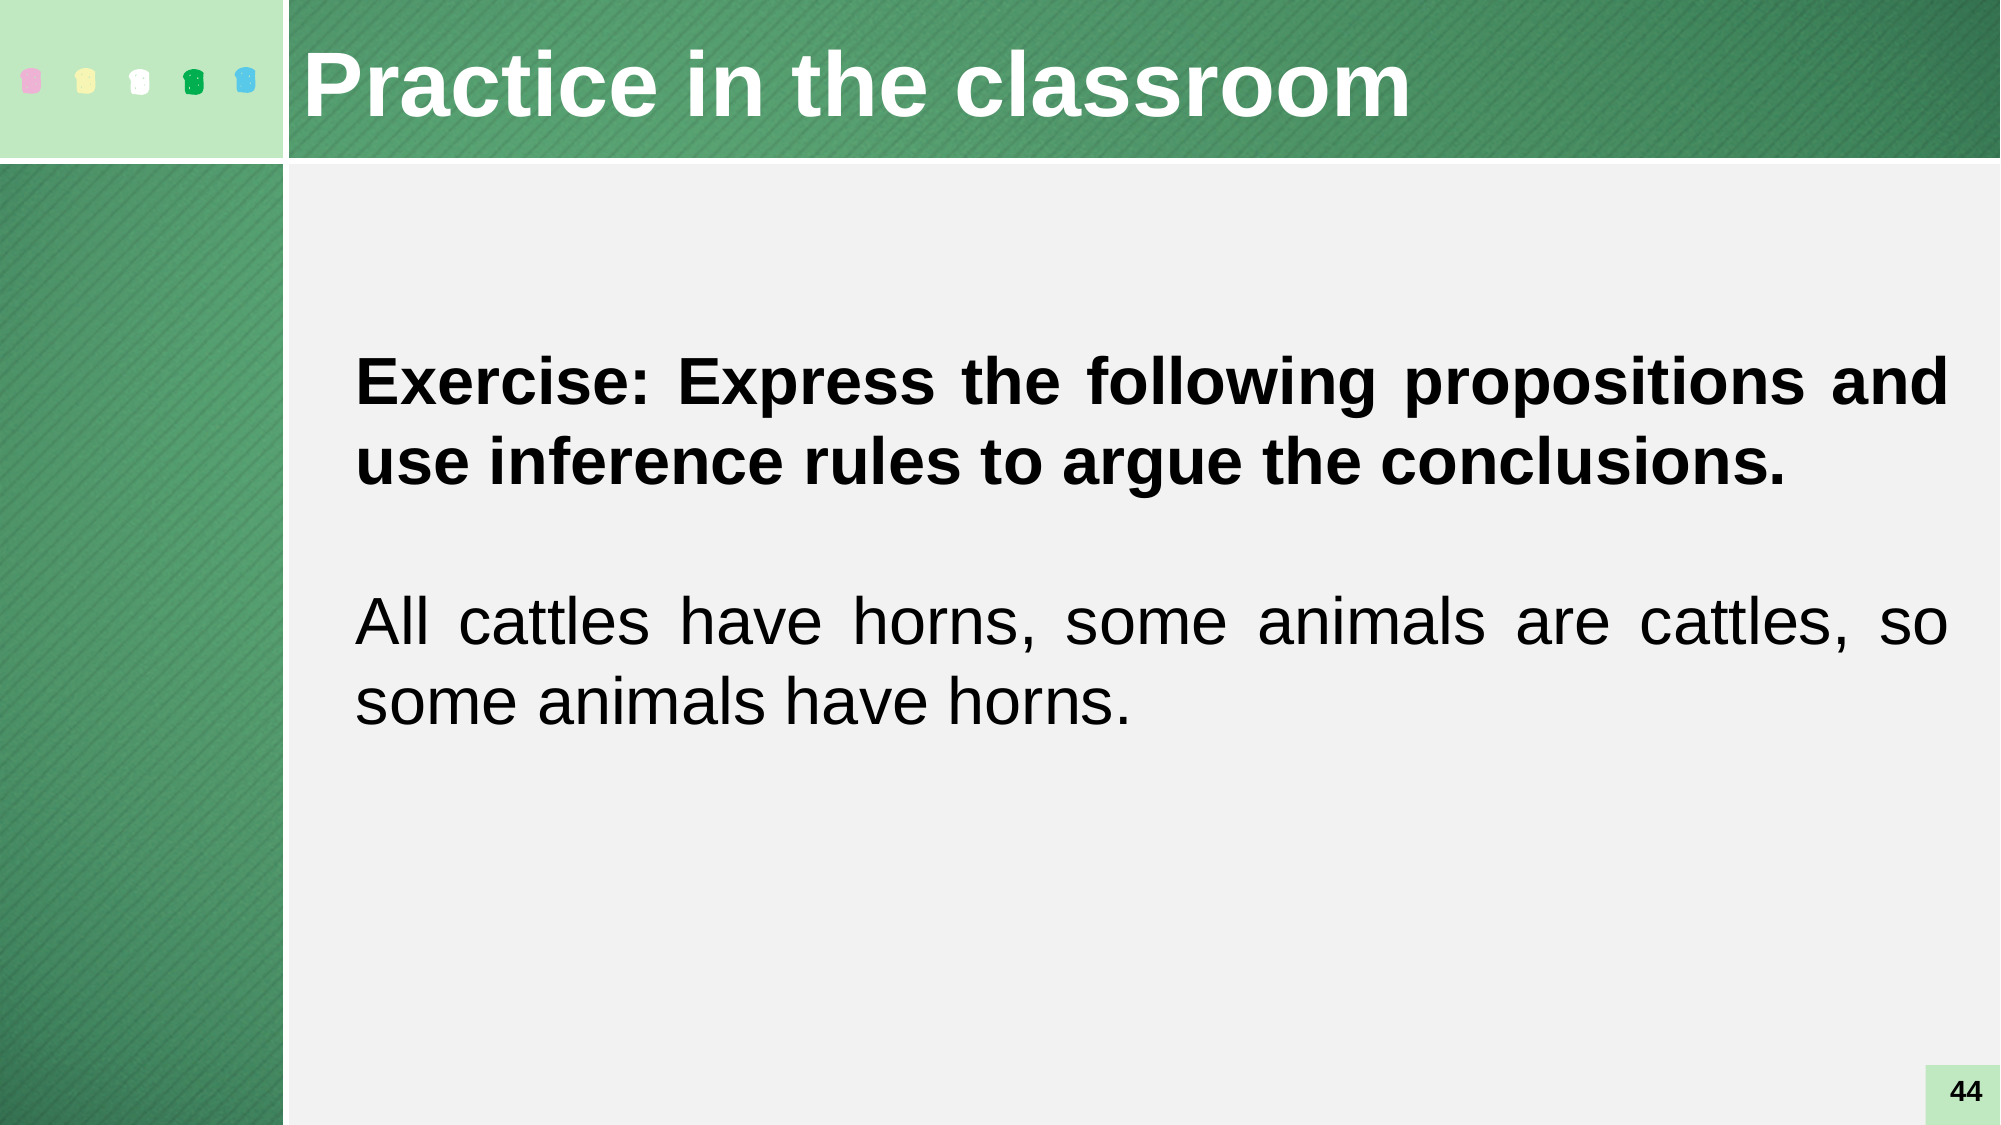

Practice in the classroom

Exercise: Express the following propositions and use inference rules to argue the conclusions.

All cattles have horns, some animals are cattles, so some animals have horns.
44